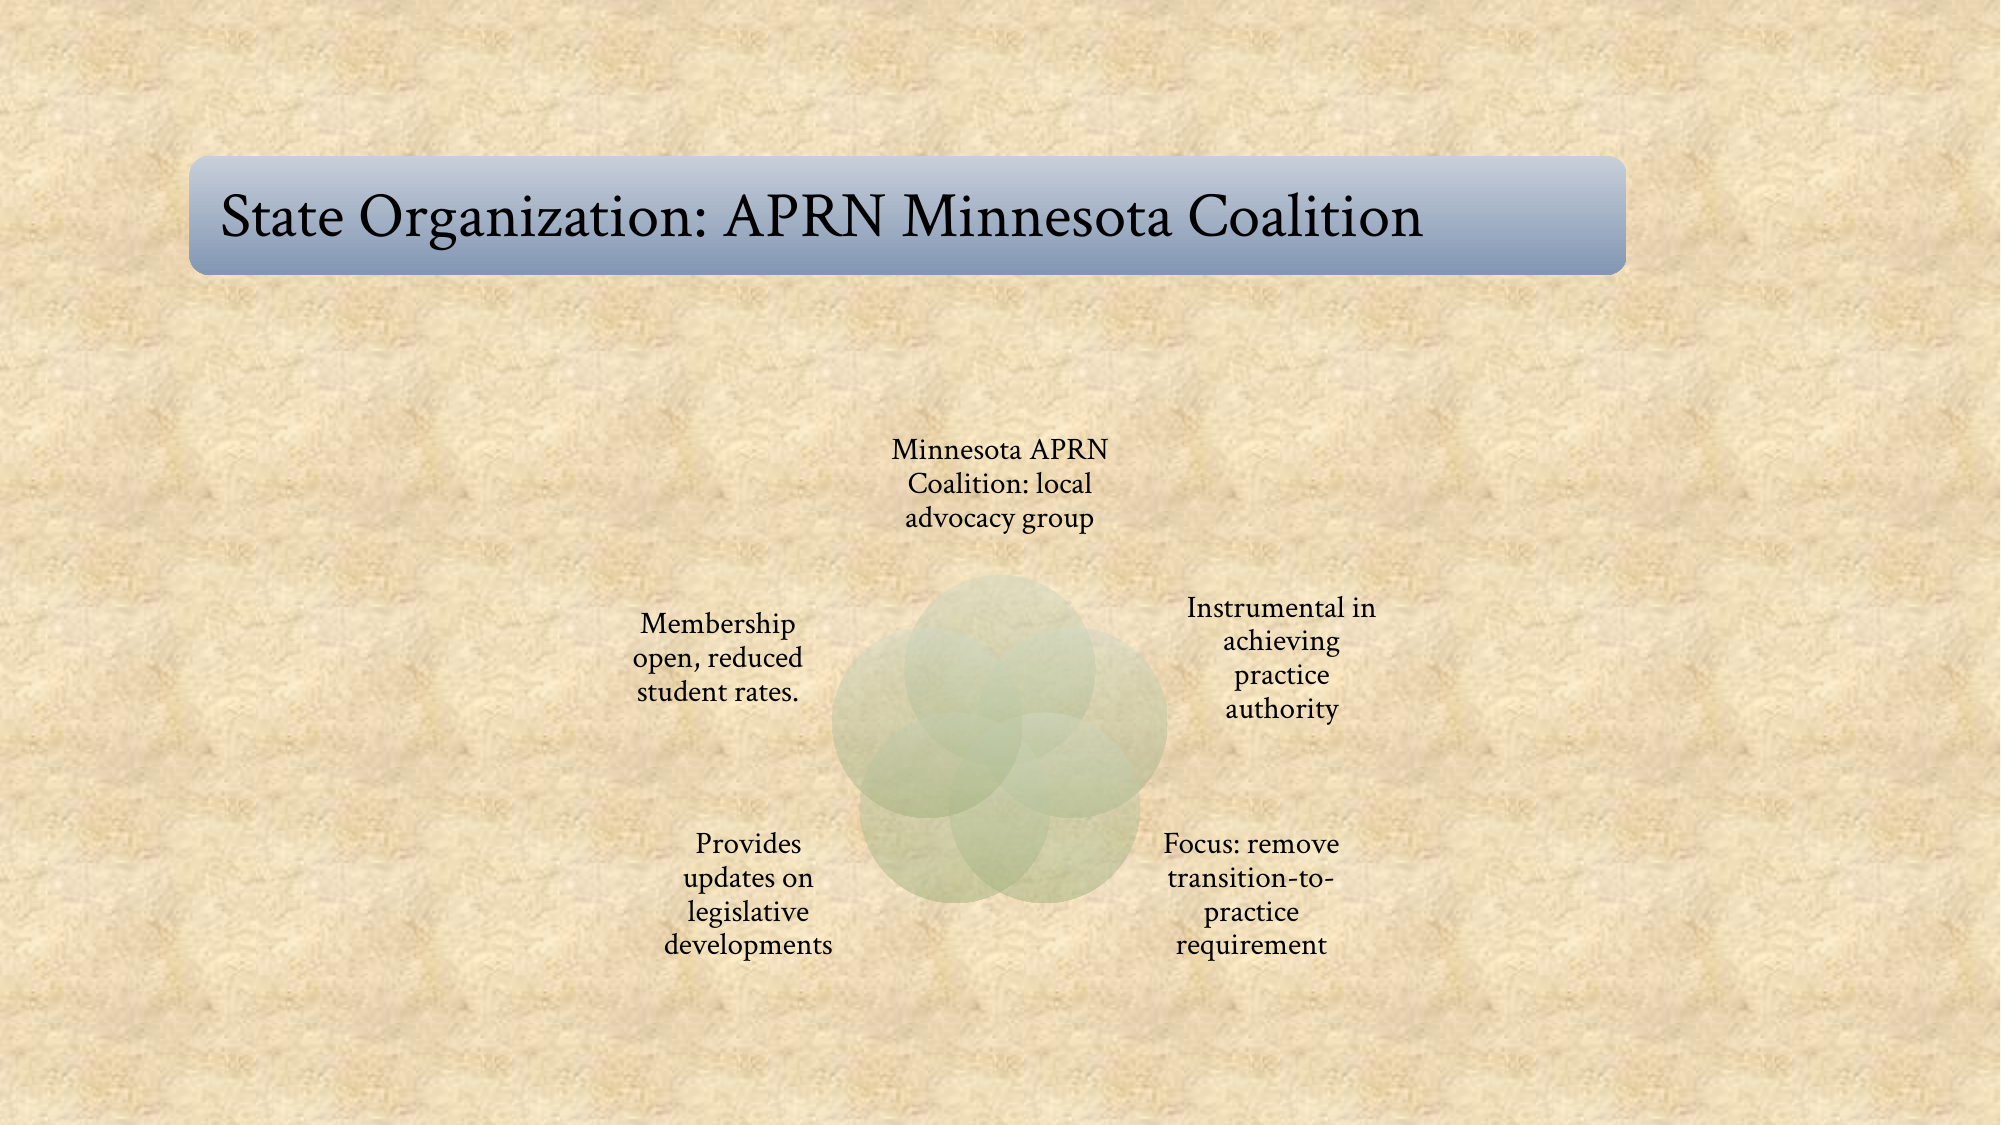

State Organization: APRN Minnesota Coalition
Minnesota APRN Coalition: local advocacy group
Instrumental in achieving practice authority
Focus: remove transition-to-practice requirement
Provides updates on legislative developments
Membership open, reduced student rates.